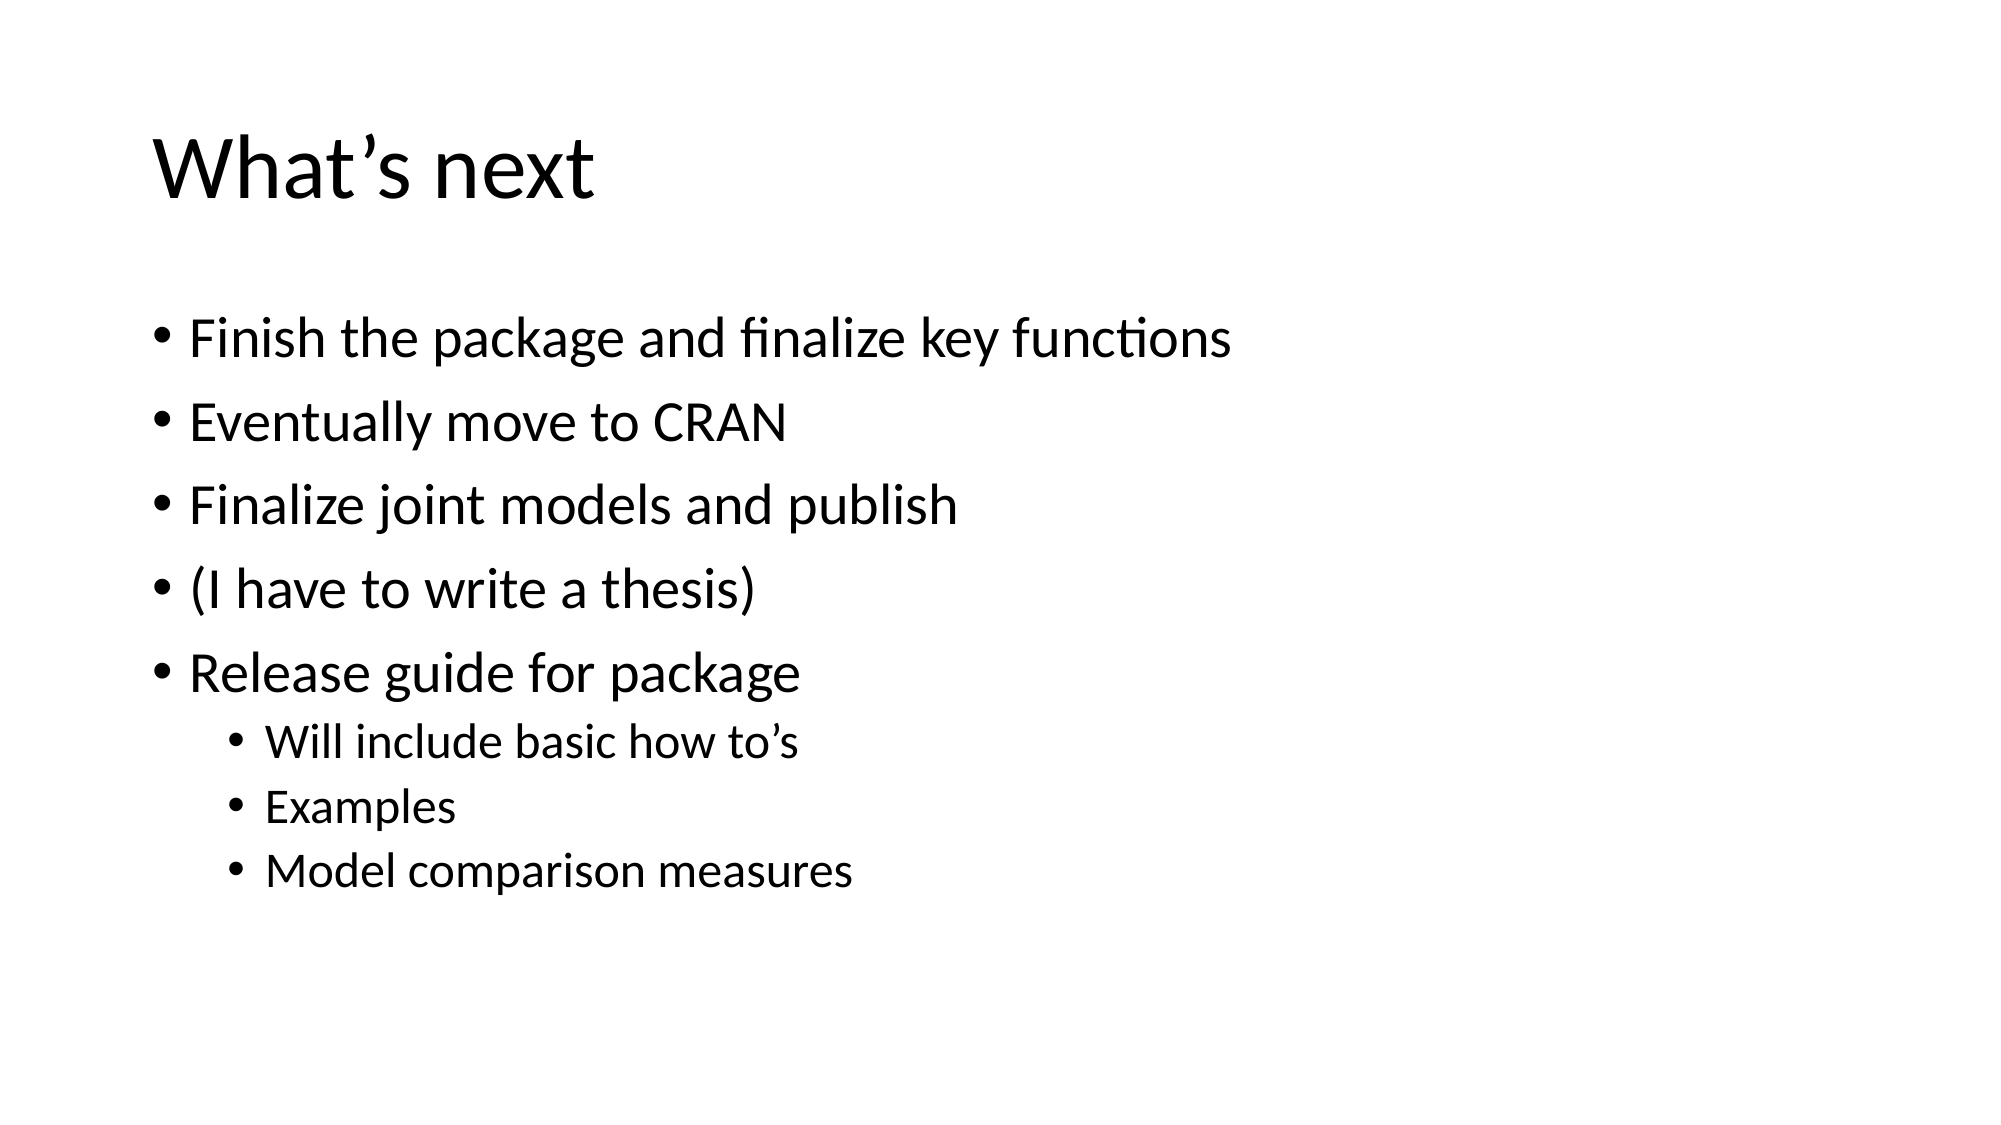

# What’s next
Finish the package and finalize key functions
Eventually move to CRAN
Finalize joint models and publish
(I have to write a thesis)
Release guide for package
Will include basic how to’s
Examples
Model comparison measures